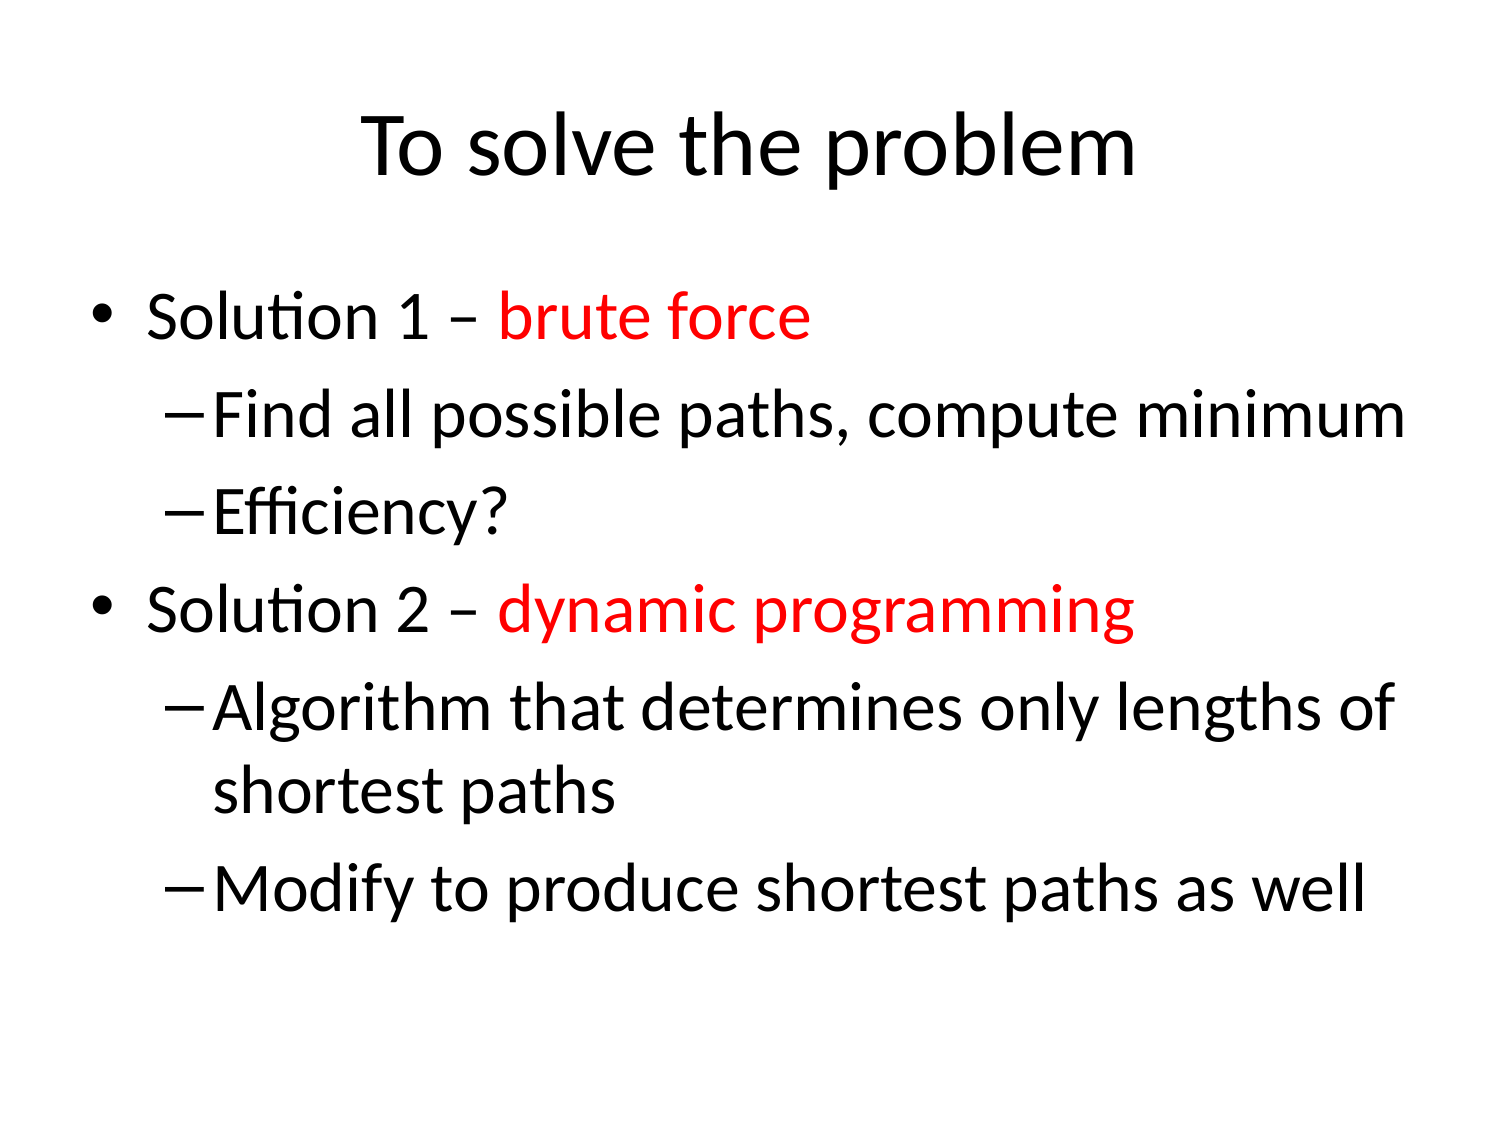

# To solve the problem
Solution 1 – brute force
Find all possible paths, compute minimum
Efficiency?
Solution 2 – dynamic programming
Algorithm that determines only lengths of shortest paths
Modify to produce shortest paths as well